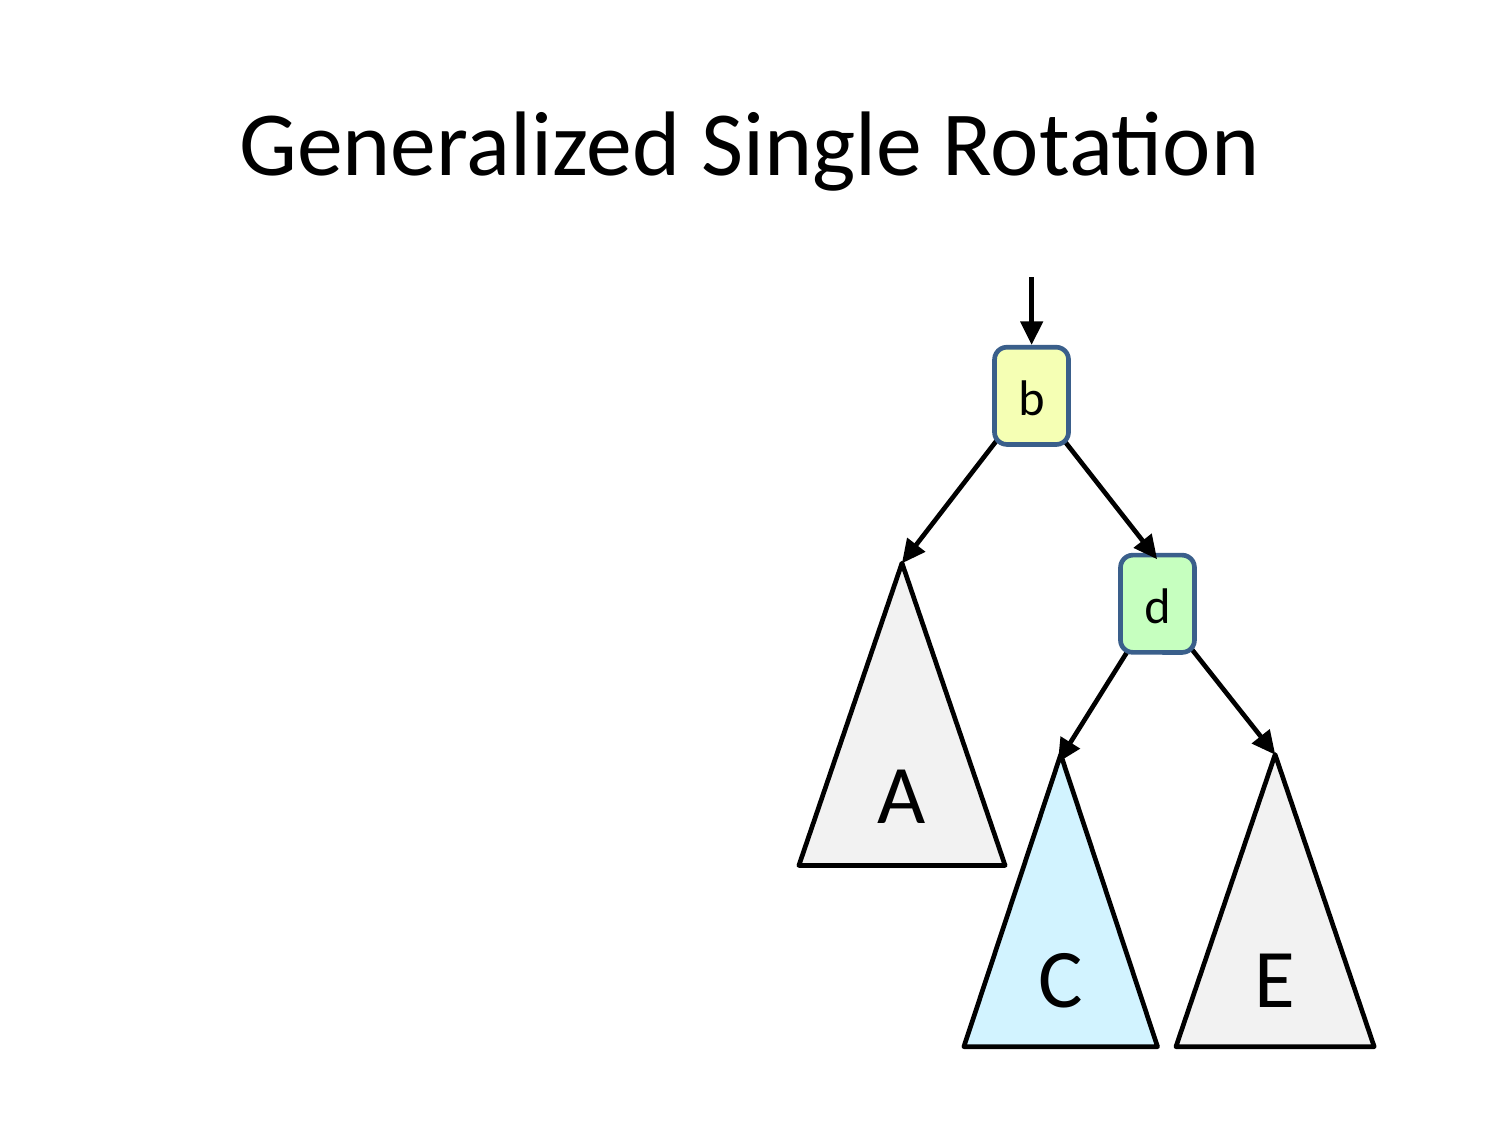

# Generalized Single Rotation
b
d
A
C
E